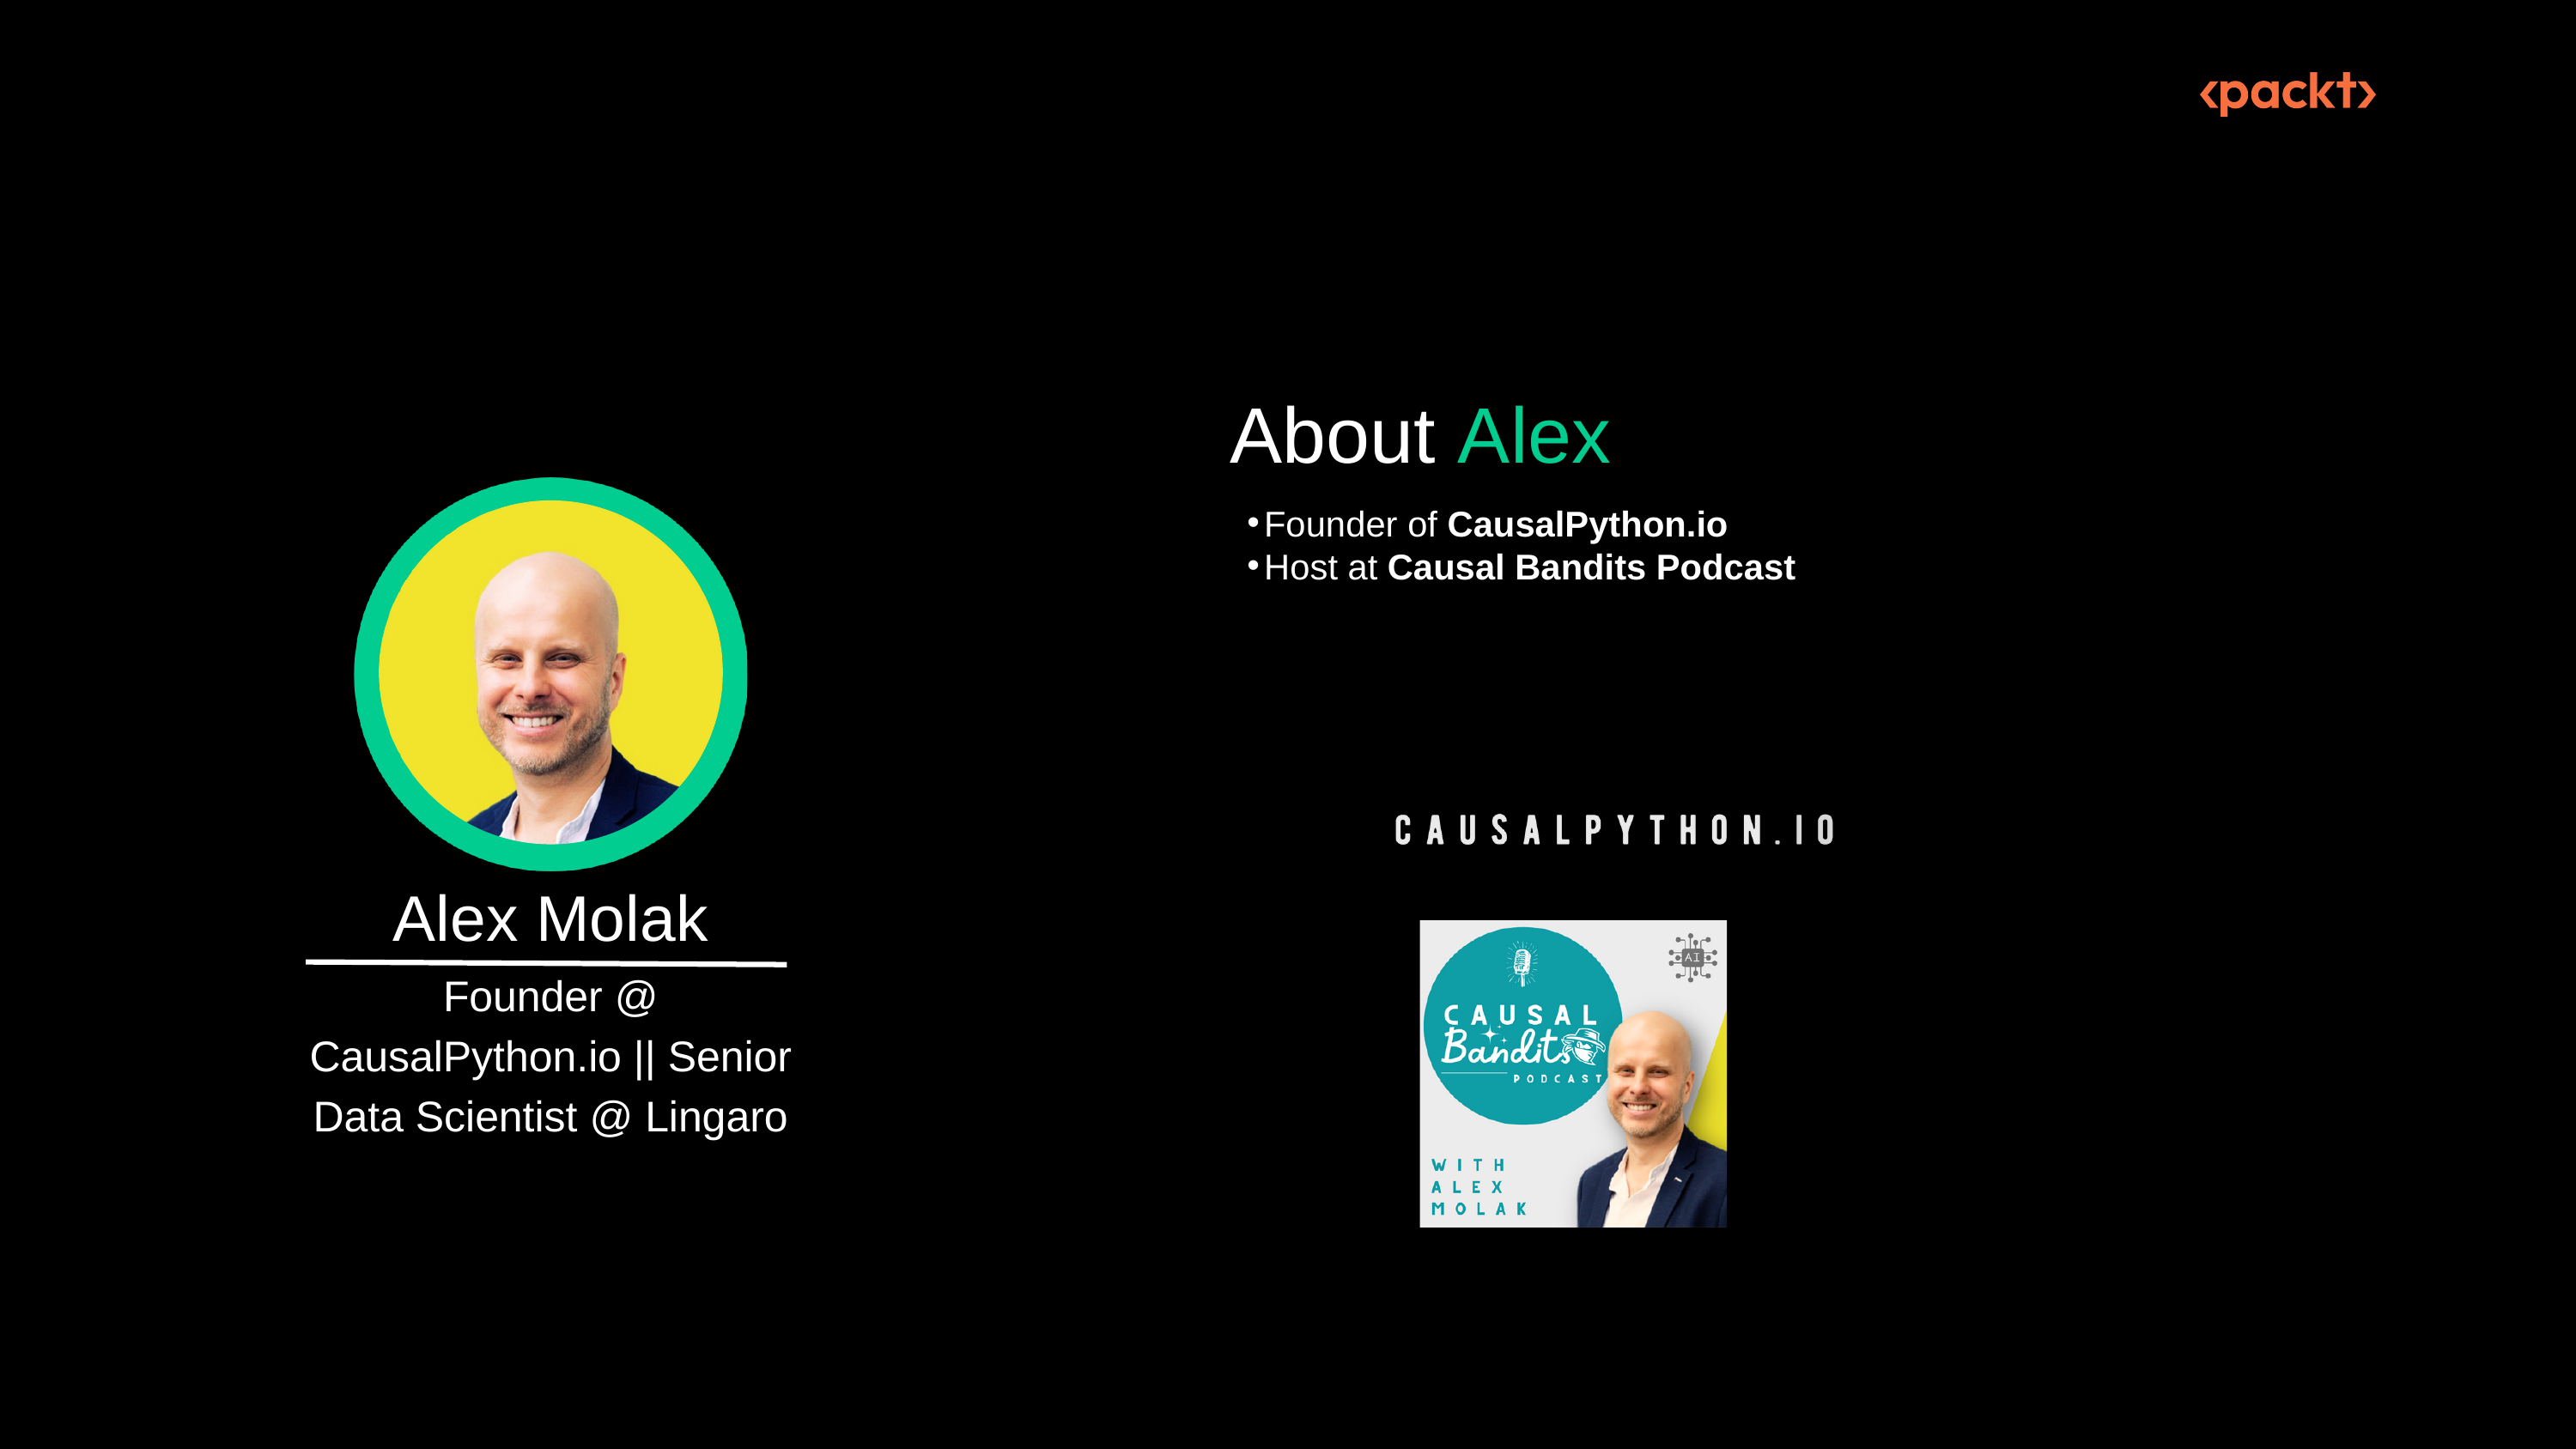

About Alex

Founder of CausalPython.io
Host at Causal Bandits Podcast

Alex Molak

Founder @ CausalPython.io || Senior Data Scientist @ Lingaro